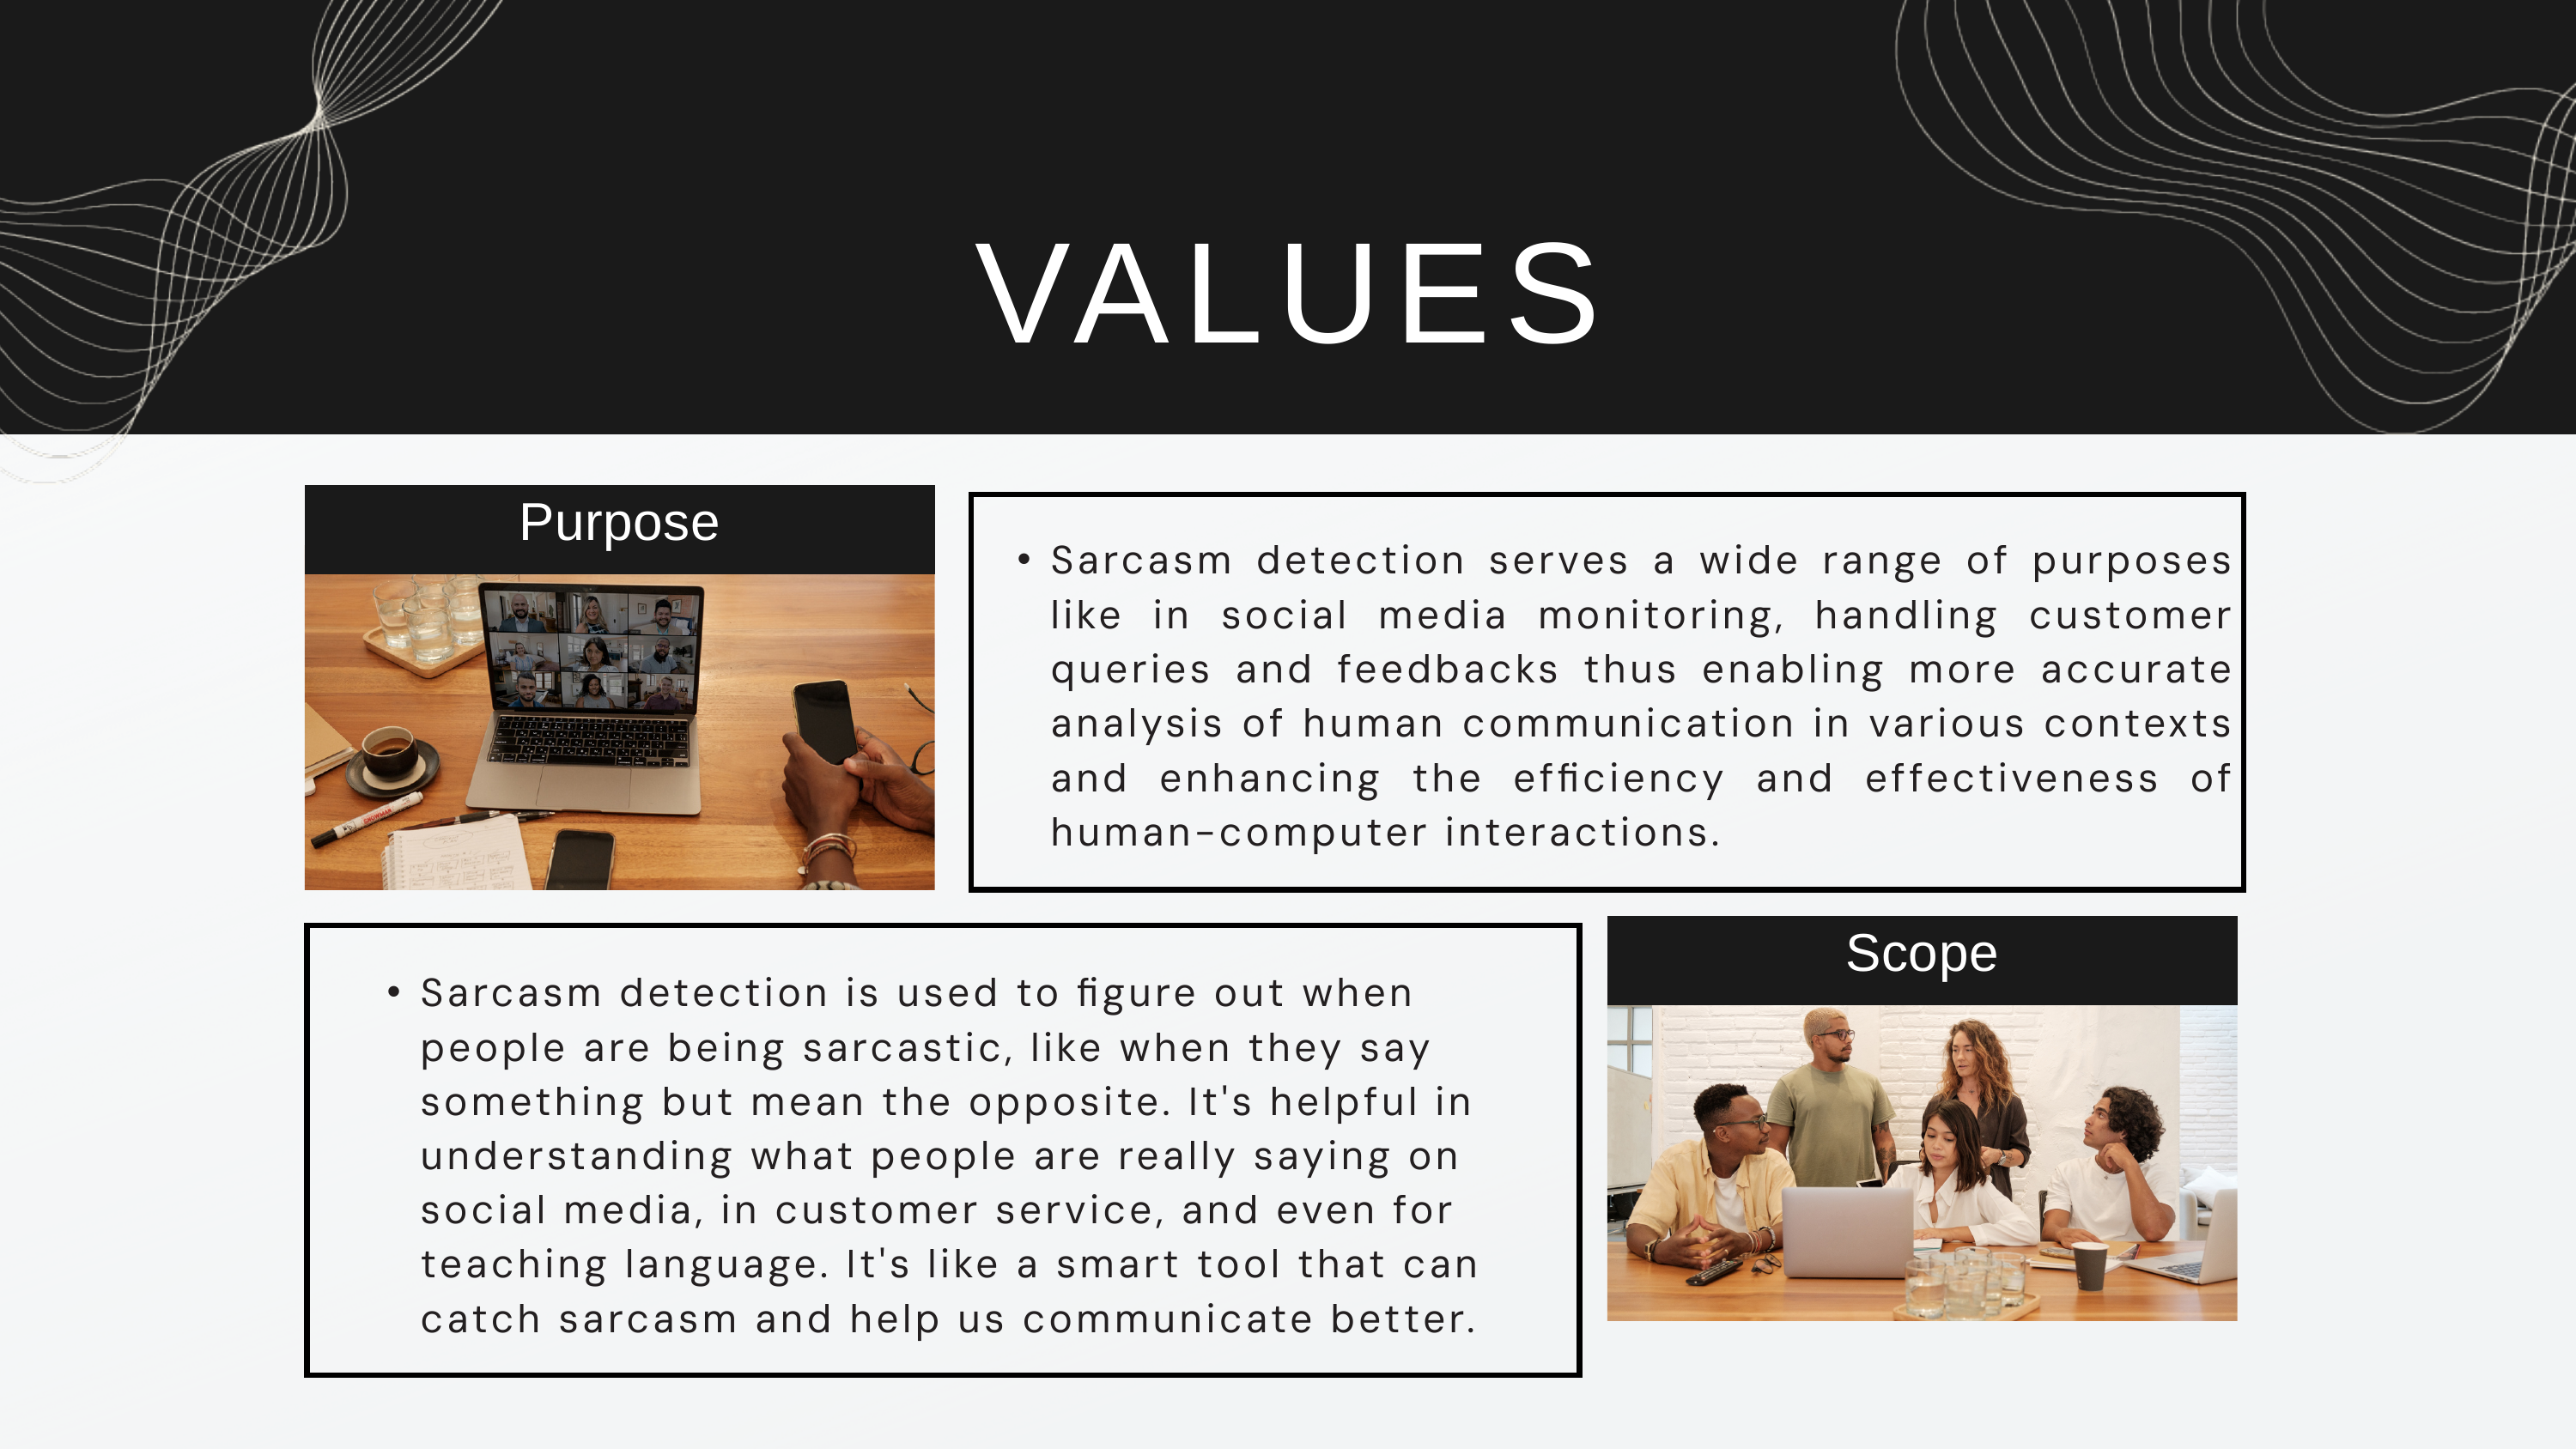

VALUES

Purpose

Sarcasm detection serves a wide range of purposes like in social media monitoring, handling customer queries and feedbacks thus enabling more accurate analysis of human communication in various contexts and enhancing the efficiency and effectiveness of human-computer interactions.

Scope

Sarcasm detection is used to figure out when people are being sarcastic, like when they say something but mean the opposite. It's helpful in understanding what people are really saying on social media, in customer service, and even for teaching language. It's like a smart tool that can catch sarcasm and help us communicate better.